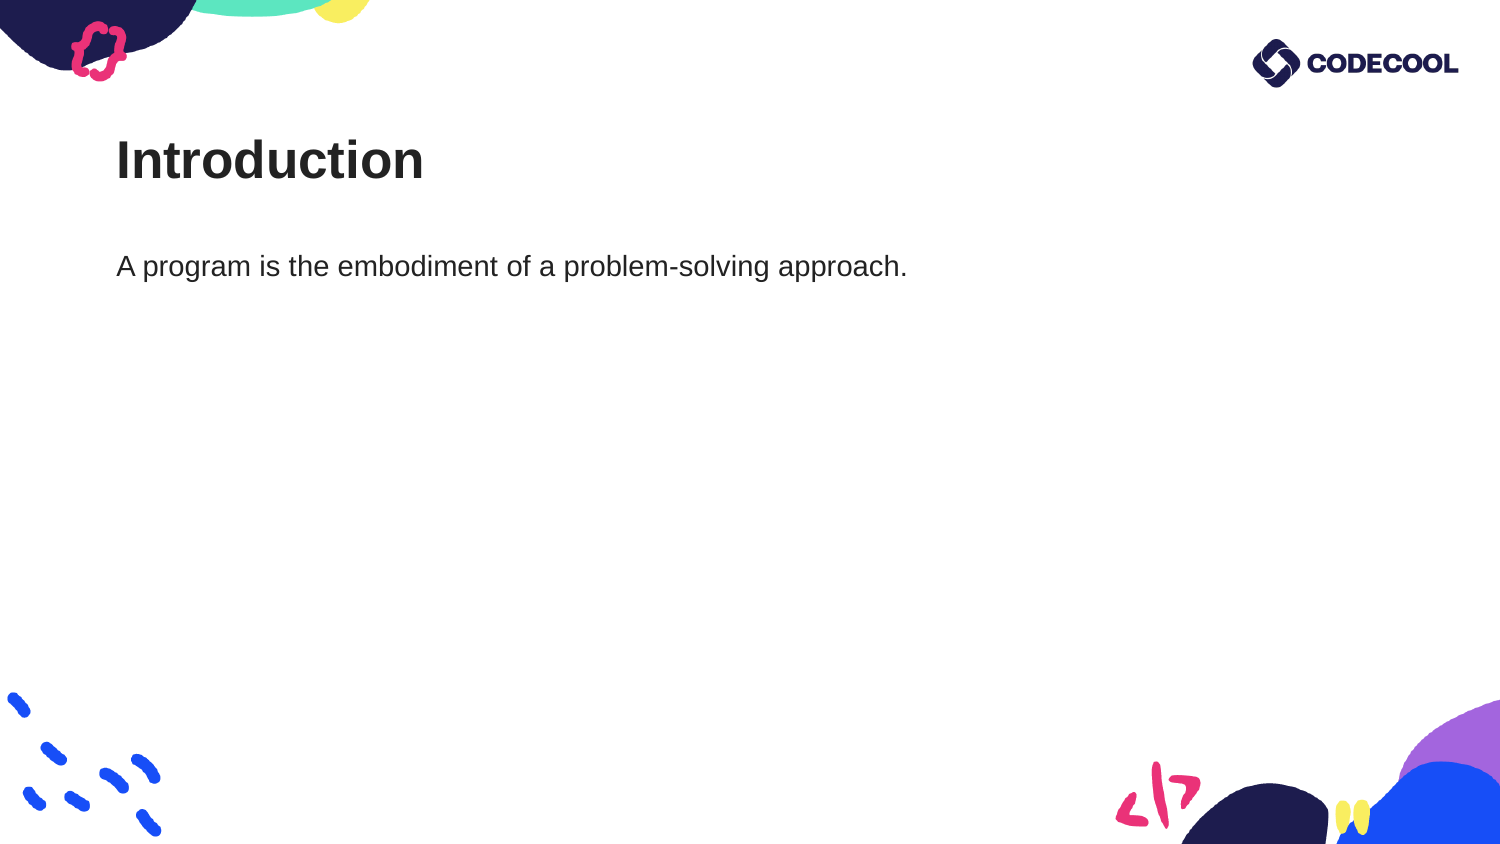

# Introduction
A program is the embodiment of a problem-solving approach.